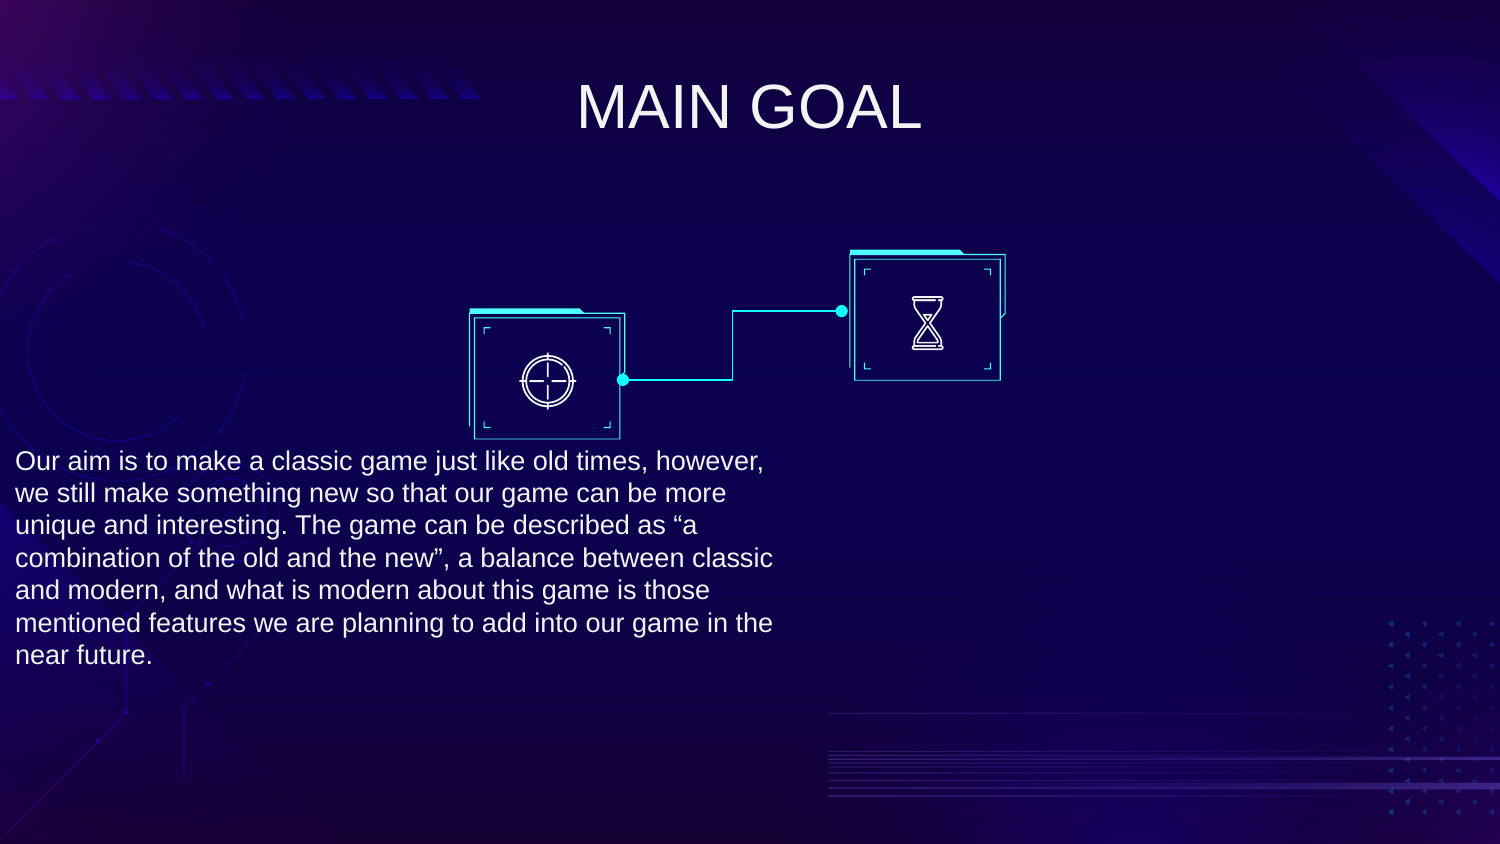

# MAIN GOAL

Our aim is to make a classic game just like old times, however, we still make something new so that our game can be more unique and interesting. The game can be described as “a combination of the old and the new”, a balance between classic and modern, and what is modern about this game is those mentioned features we are planning to add into our game in the near future.